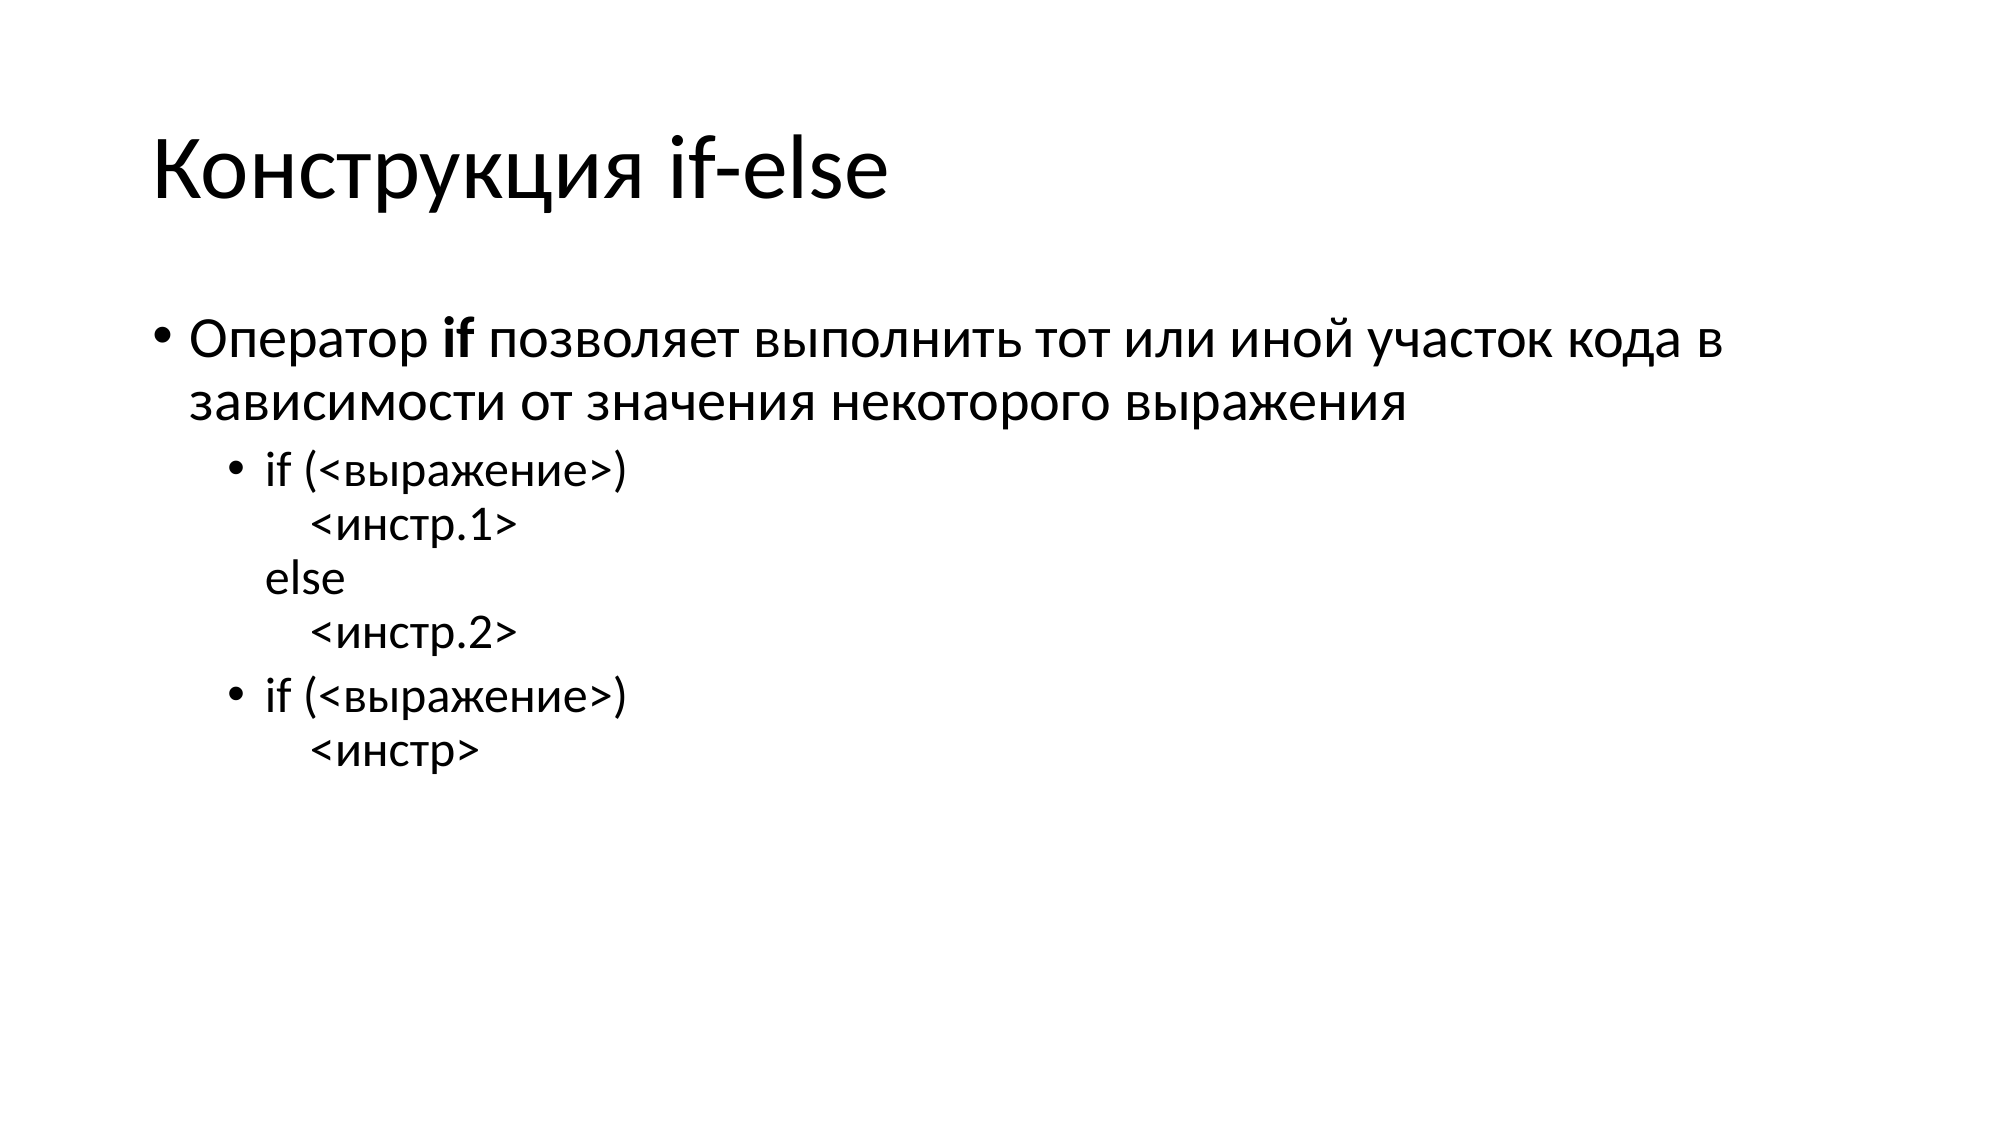

# Конструкция if-else
Оператор if позволяет выполнить тот или иной участок кода в зависимости от значения некоторого выражения
if (<выражение>)
    <инстр.1>
else
    <инстр.2>
if (<выражение>)
    <инстр>